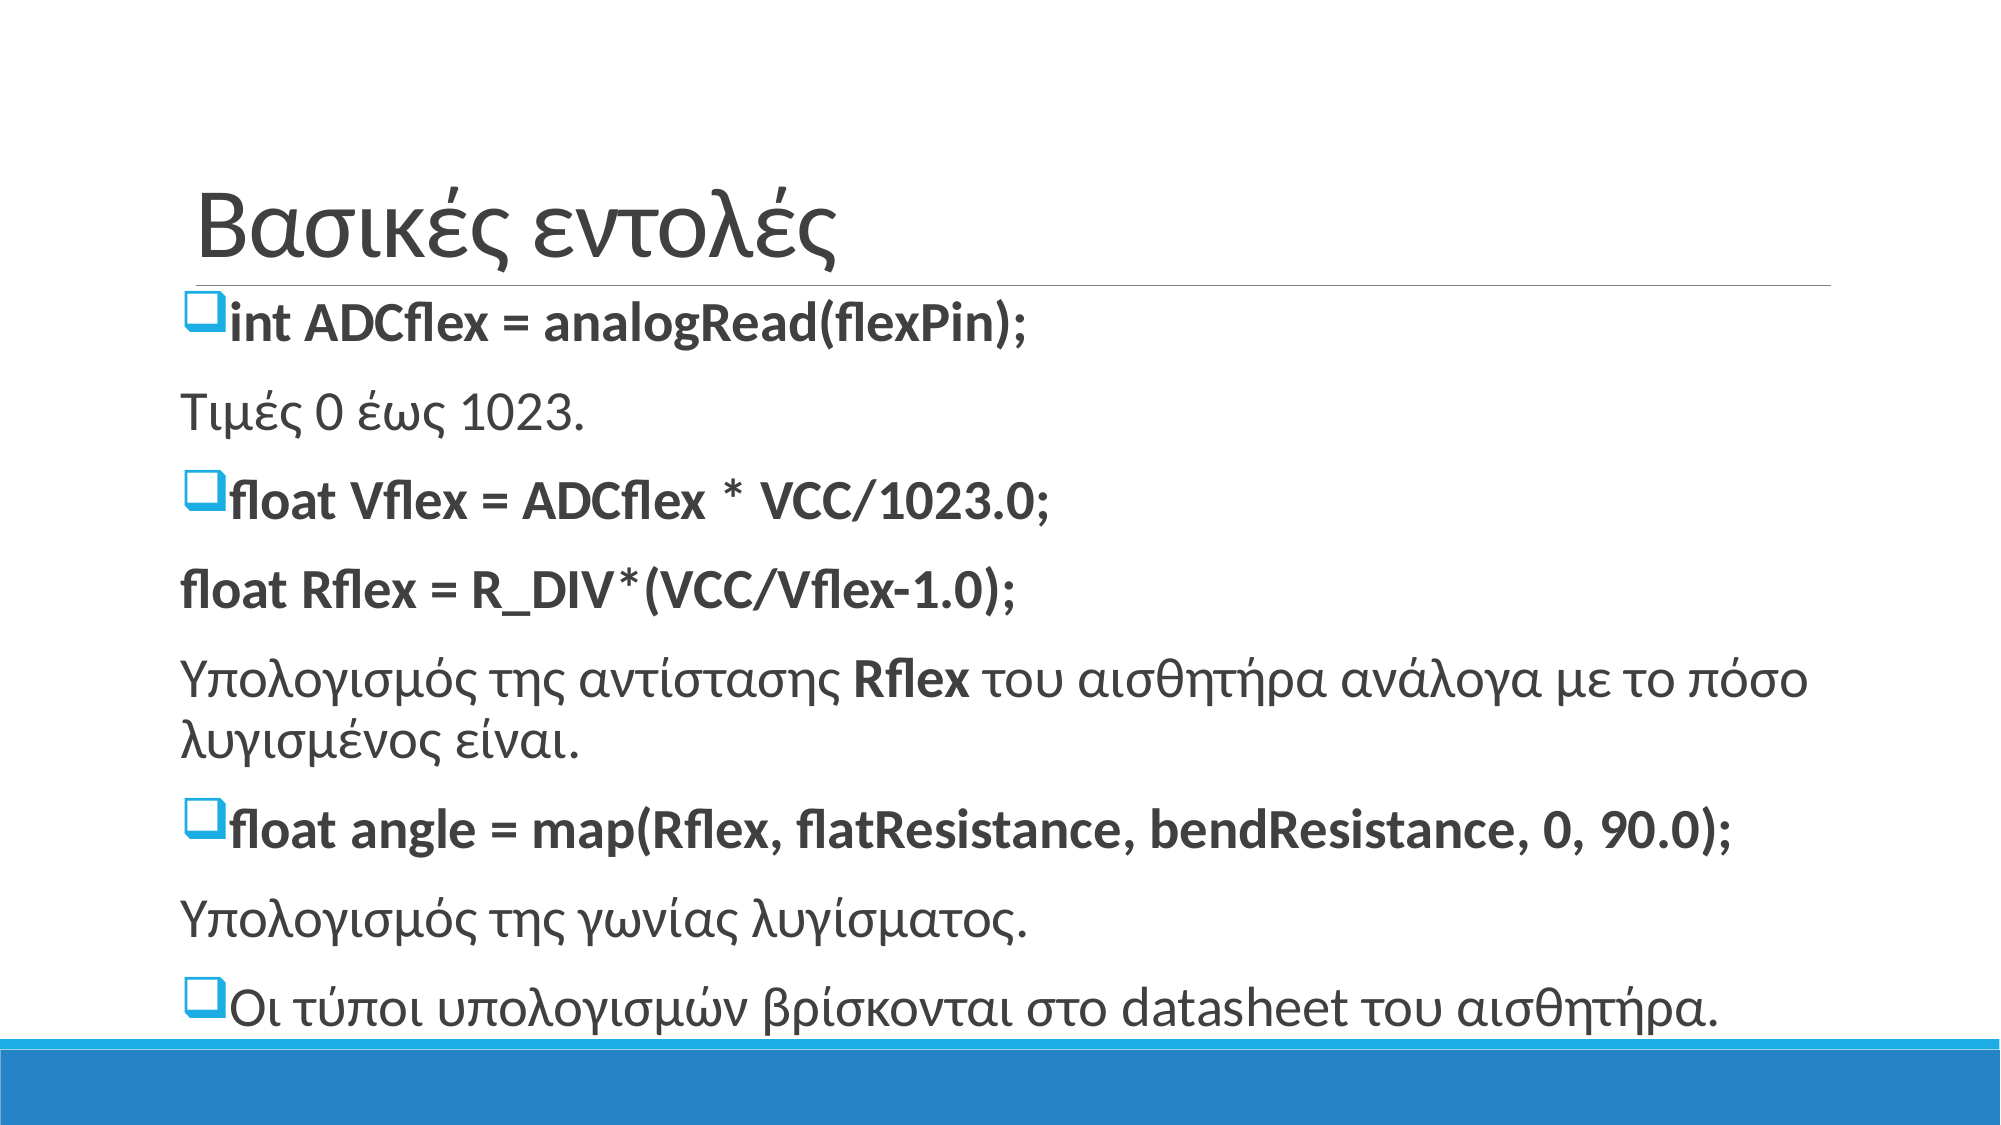

# Βασικές εντολές
int ADCflex = analogRead(flexPin);
Τιμές 0 έως 1023.
float Vflex = ADCflex * VCC/1023.0;
float Rflex = R_DIV*(VCC/Vflex-1.0);
Υπολογισμός της αντίστασης Rflex του αισθητήρα ανάλογα με το πόσο λυγισμένος είναι.
float angle = map(Rflex, flatResistance, bendResistance, 0, 90.0);
Υπολογισμός της γωνίας λυγίσματος.
Οι τύποι υπολογισμών βρίσκονται στο datasheet του αισθητήρα.